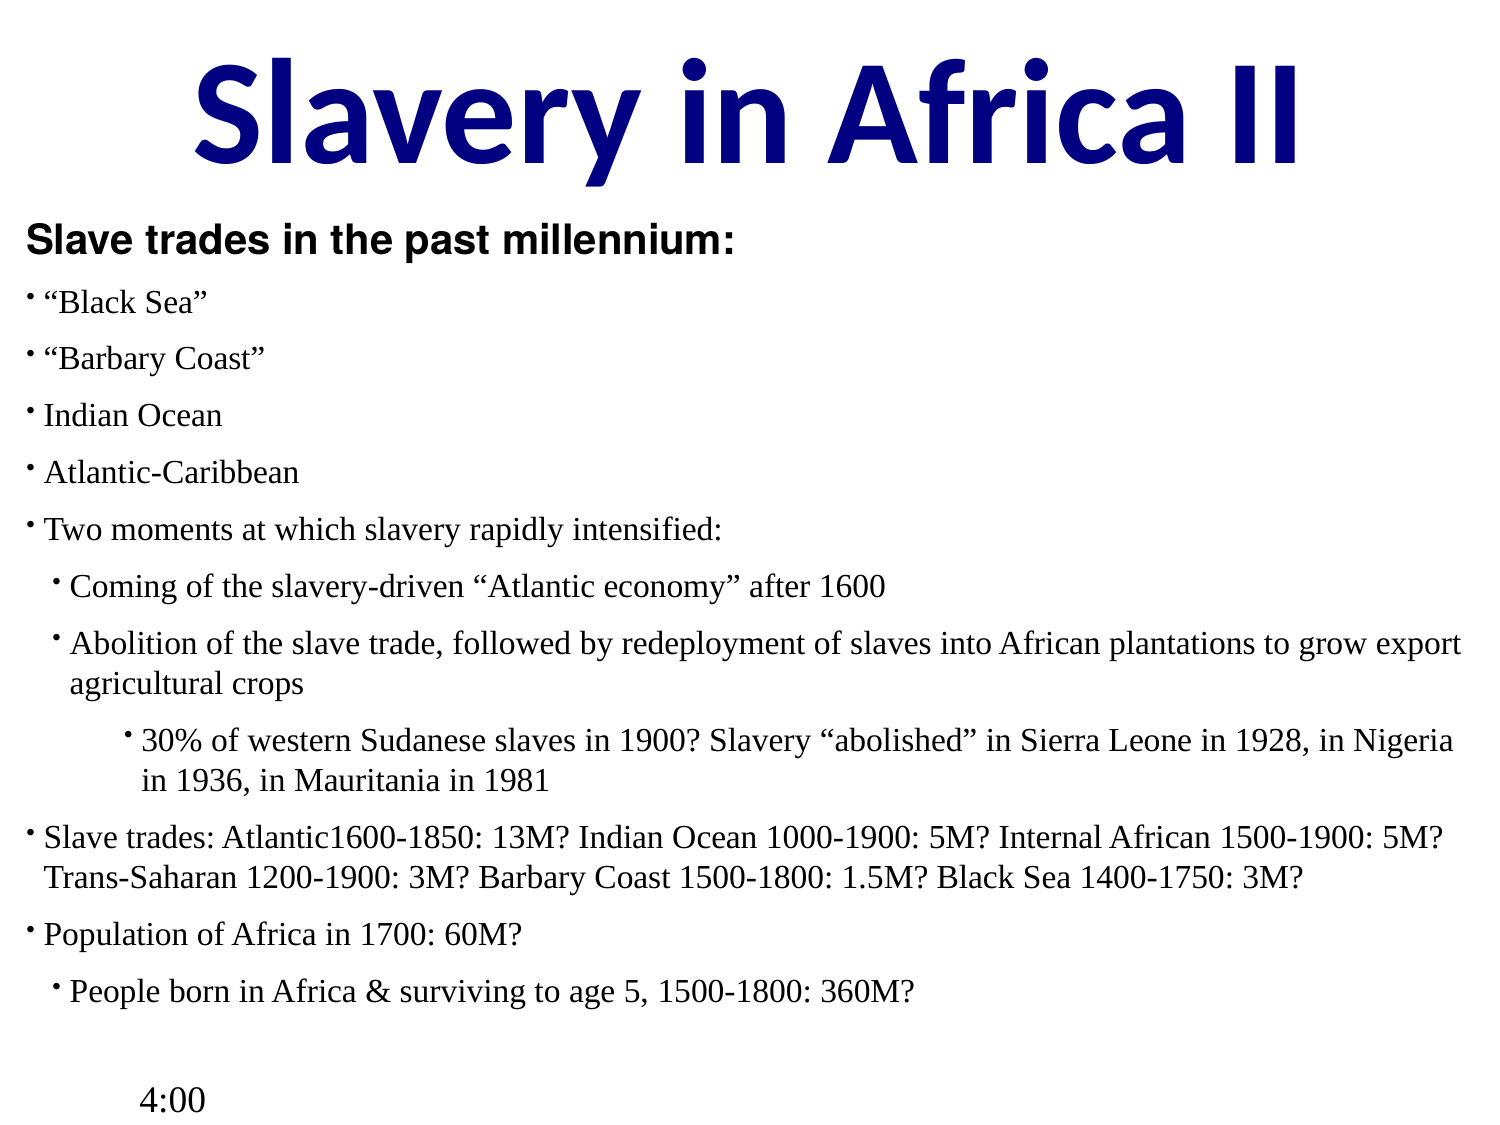

# Slavery in Africa II
Slave trades in the past millennium:
“Black Sea”
“Barbary Coast”
Indian Ocean
Atlantic-Caribbean
Two moments at which slavery rapidly intensified:
Coming of the slavery-driven “Atlantic economy” after 1600
Abolition of the slave trade, followed by redeployment of slaves into African plantations to grow export agricultural crops
30% of western Sudanese slaves in 1900? Slavery “abolished” in Sierra Leone in 1928, in Nigeria in 1936, in Mauritania in 1981
Slave trades: Atlantic1600-1850: 13M? Indian Ocean 1000-1900: 5M? Internal African 1500-1900: 5M? Trans-Saharan 1200-1900: 3M? Barbary Coast 1500-1800: 1.5M? Black Sea 1400-1750: 3M?
Population of Africa in 1700: 60M?
People born in Africa & surviving to age 5, 1500-1800: 360M?
4:00